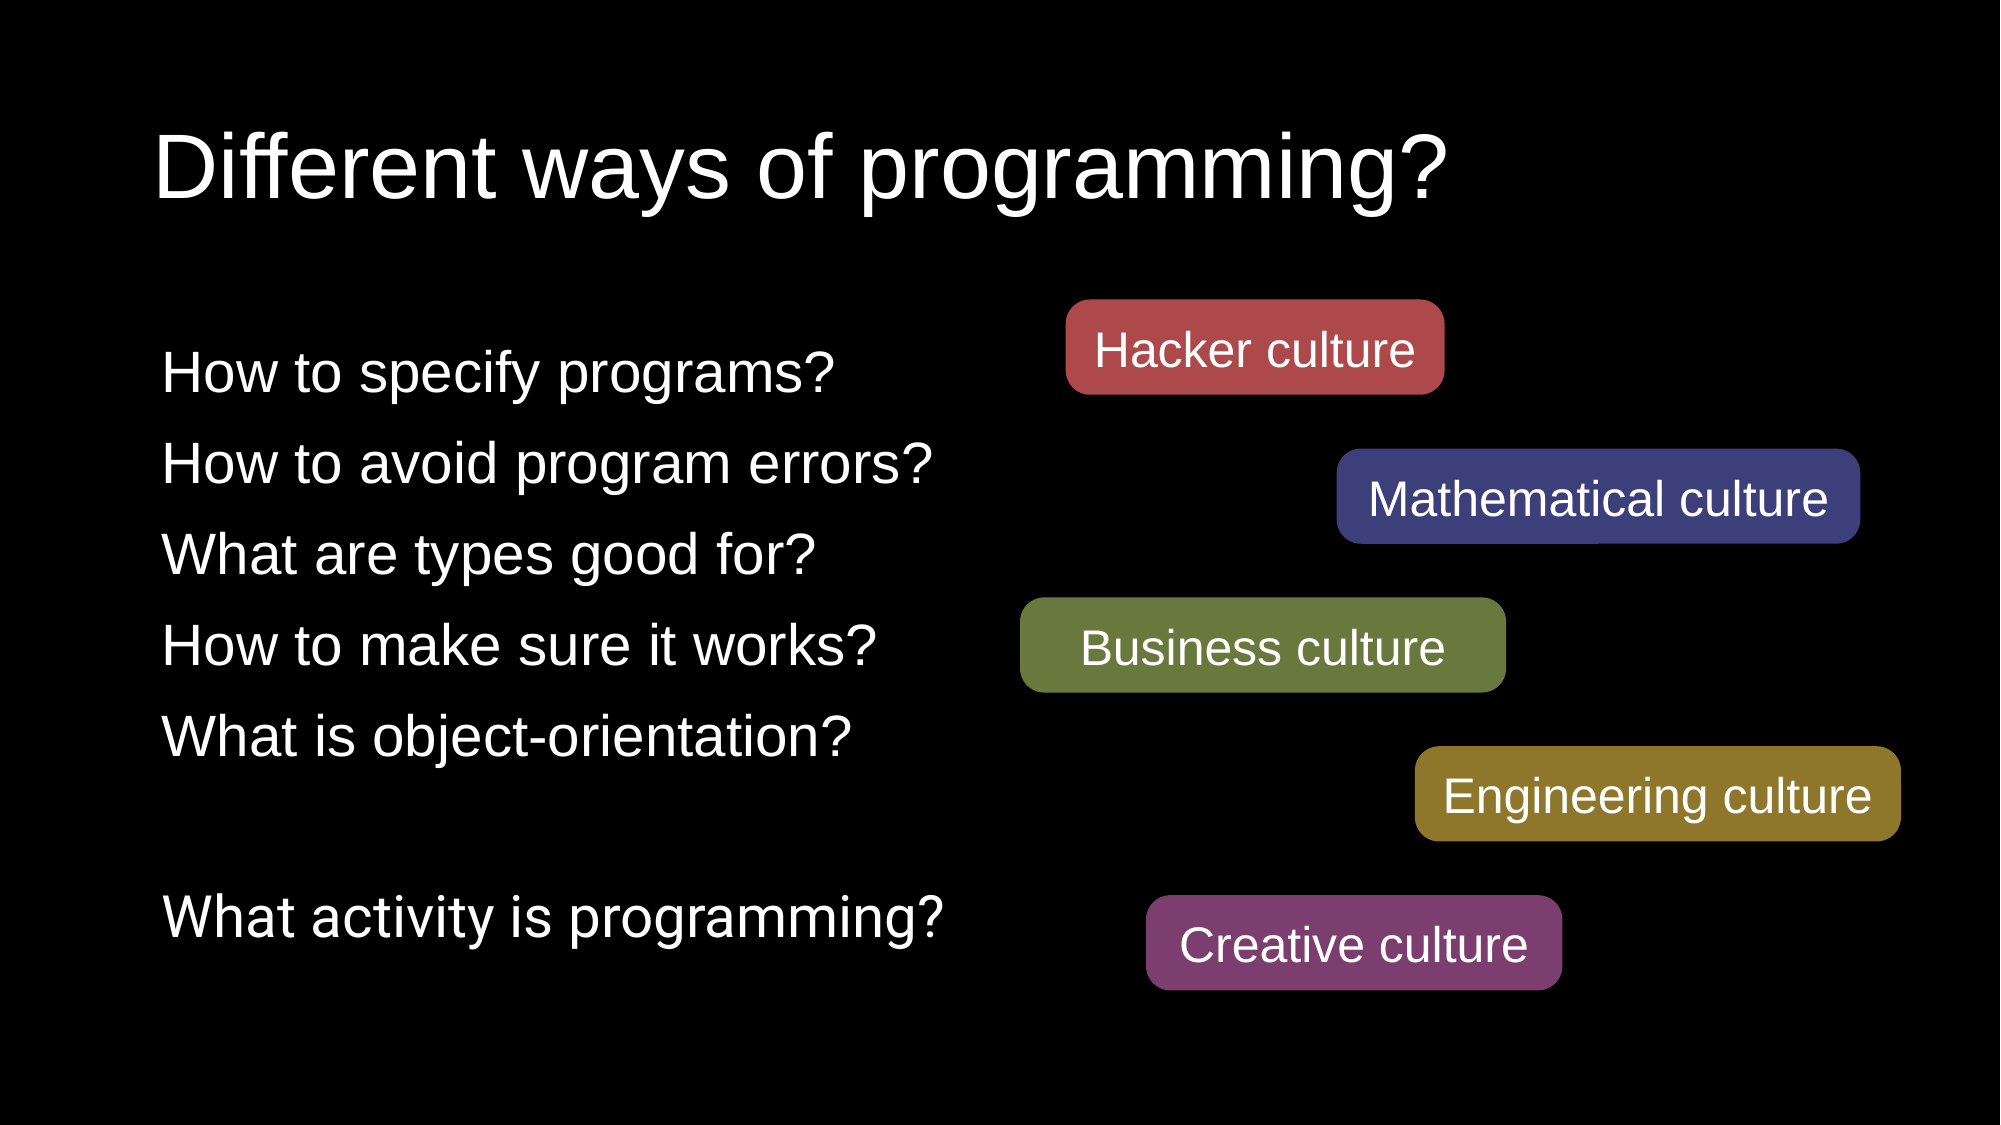

# Different ways of programming?
Hacker culture
How to specify programs?
How to avoid program errors?
What are types good for?
How to make sure it works?
What is object-orientation?

What activity is programming?
Mathematical culture
Business culture
Engineering culture
Creative culture